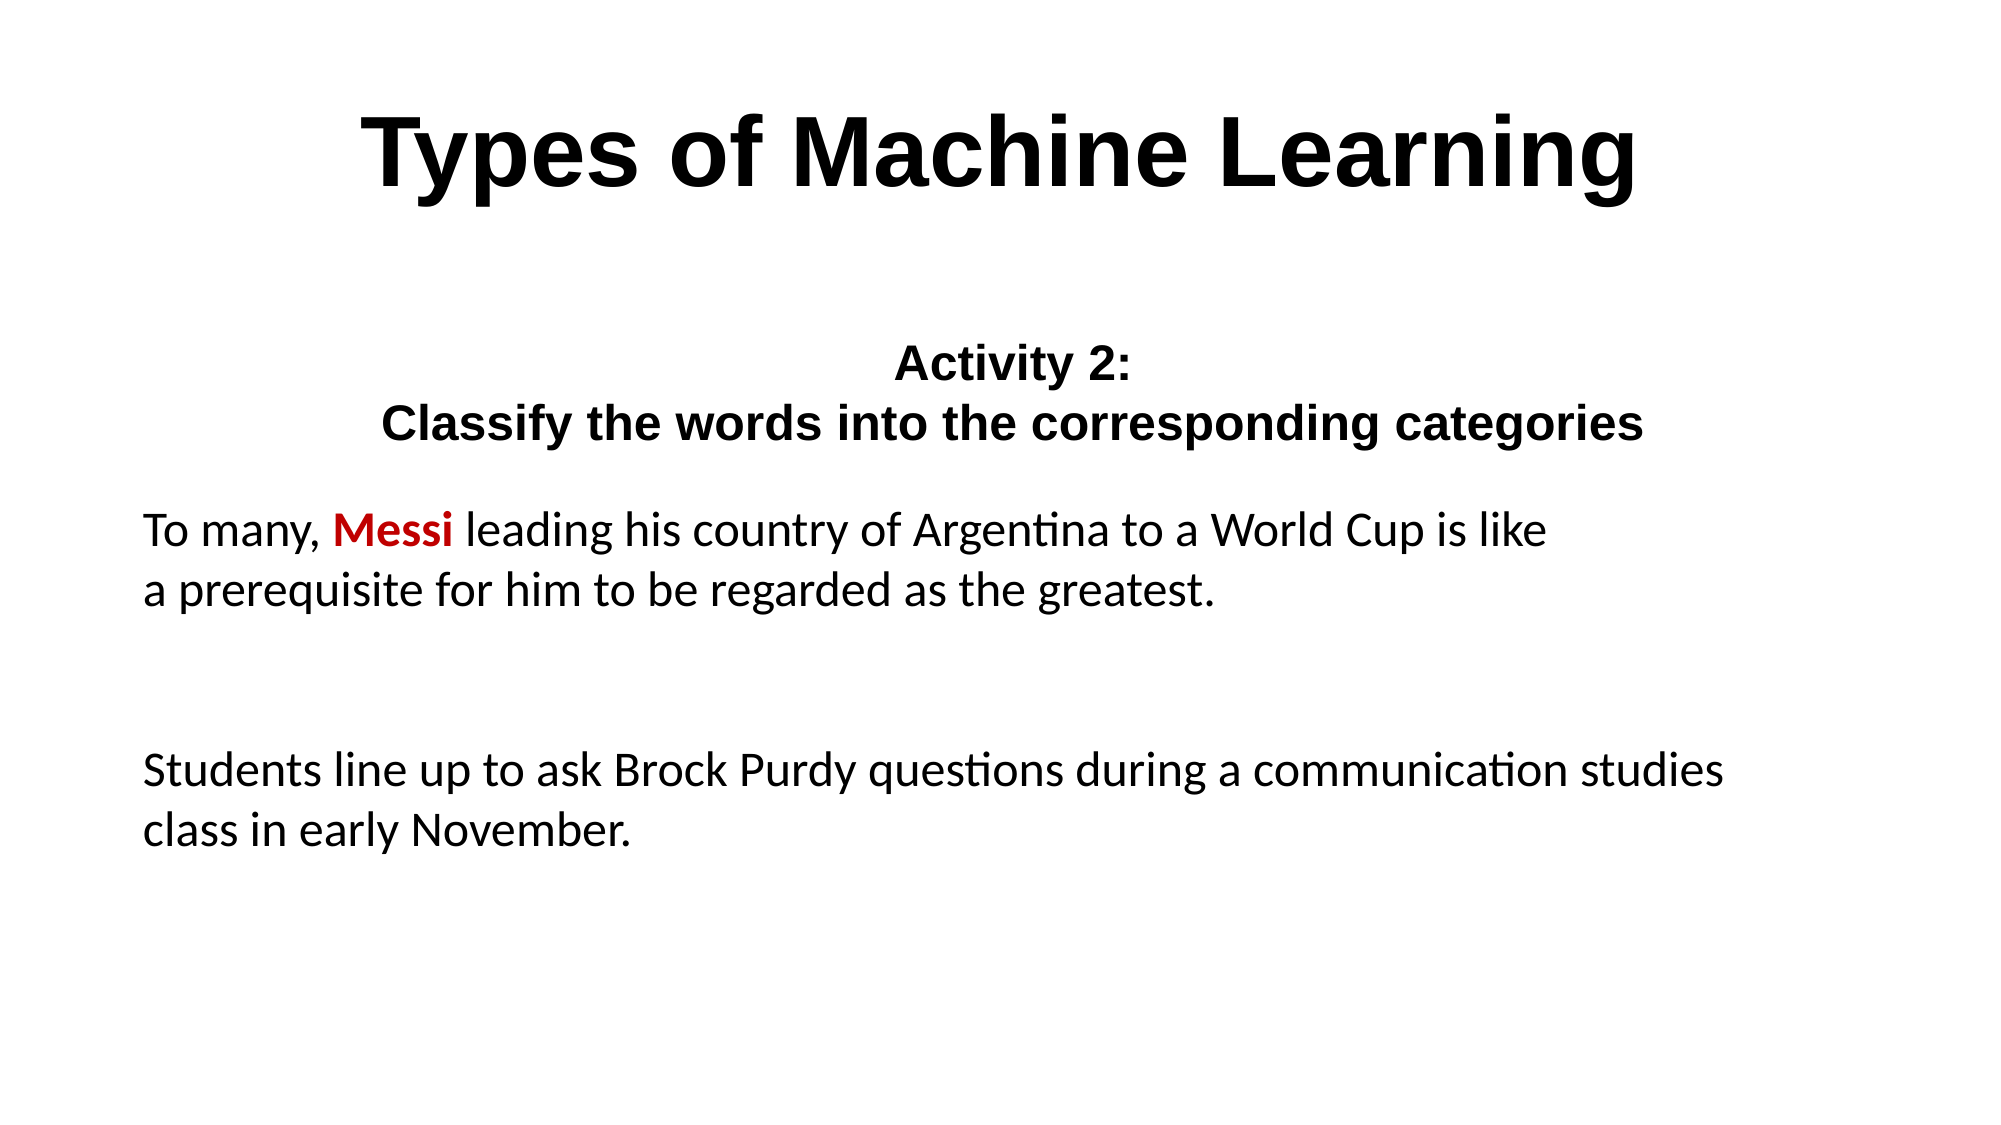

CSD AI & Machine Learning Lesson 2 - Activity
Types of Machine Learning

Activity 2:
Classify the words into the corresponding categories

To many, Messi leading his country of Argentina to a World Cup is like a prerequisite for him to be regarded as the greatest.

Students line up to ask Brock Purdy questions during a communication studies class in early November.